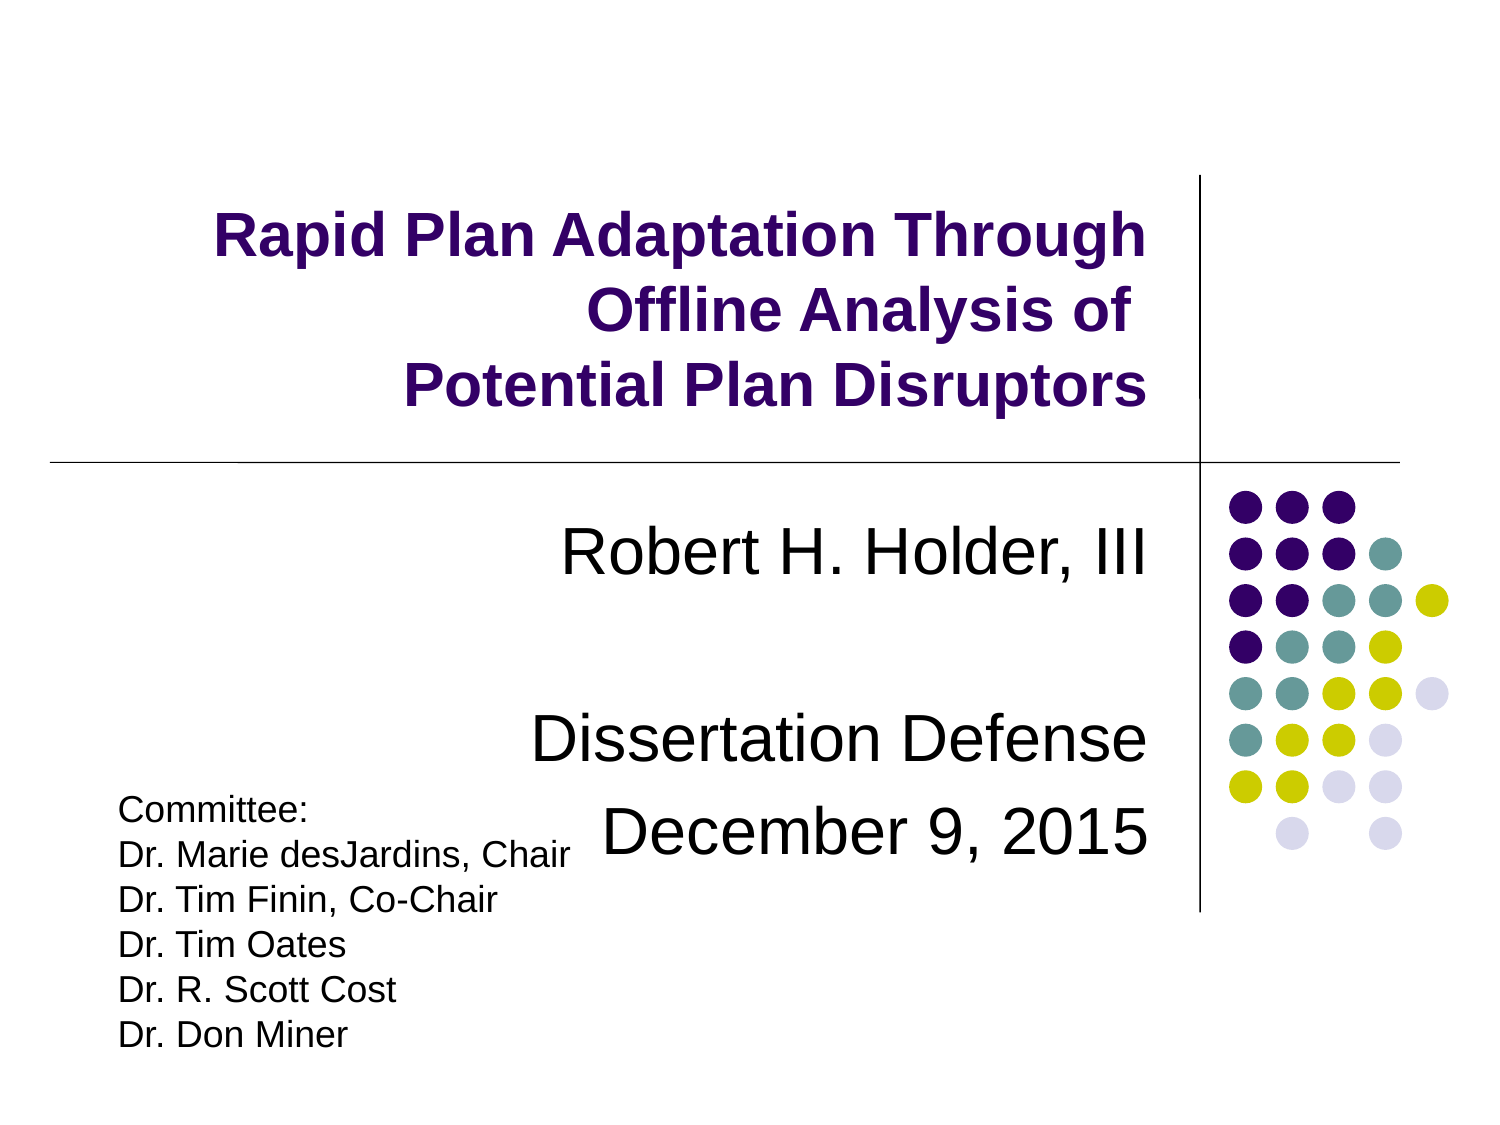

# Rapid Plan Adaptation Through Offline Analysis of Potential Plan Disruptors
Robert H. Holder, III

Dissertation Defense
December 9, 2015
Committee:
Dr. Marie desJardins, Chair
Dr. Tim Finin, Co-Chair
Dr. Tim Oates
Dr. R. Scott Cost
Dr. Don Miner